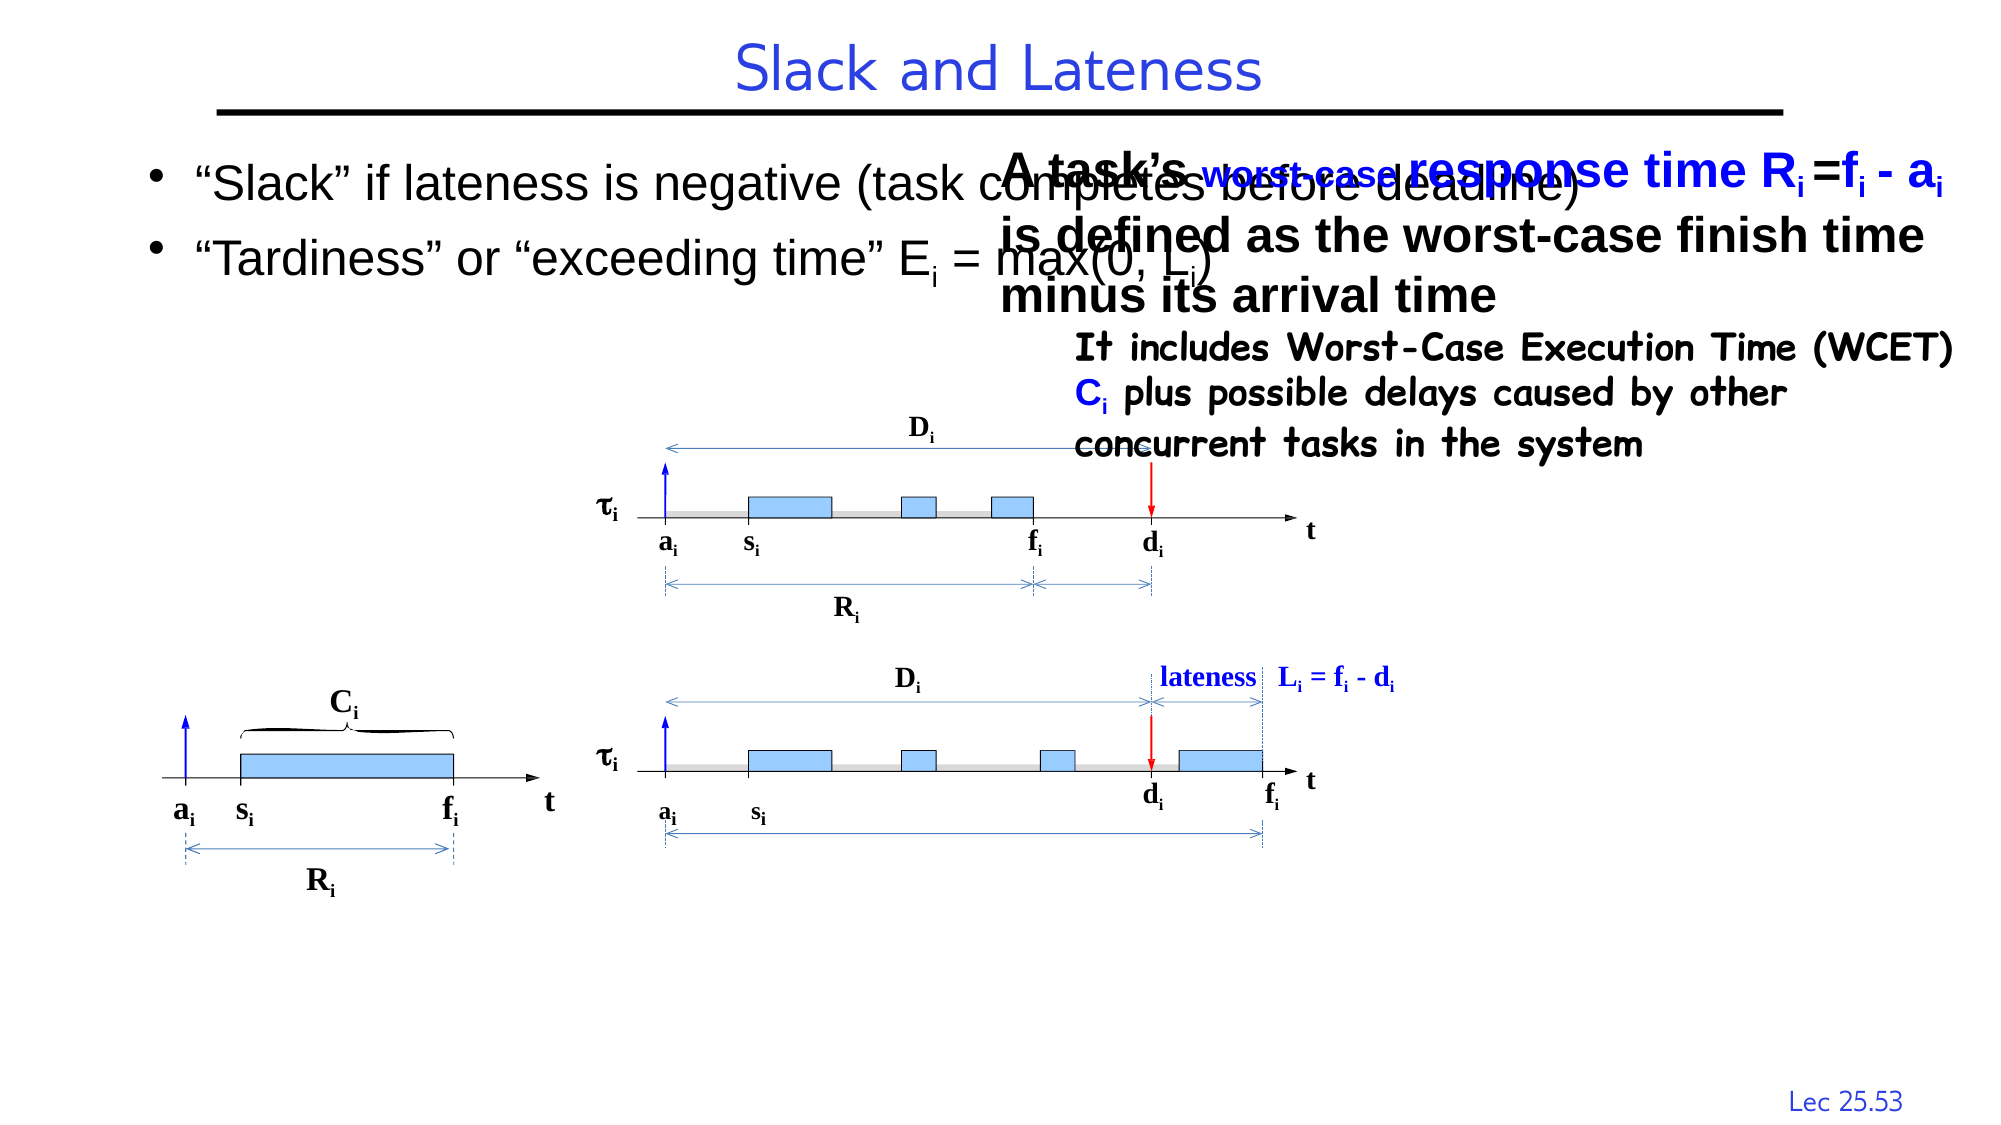

# Slack and Lateness
A task’s worst-case response time Ri =fi - ai is defined as the worst-case finish time minus its arrival time
It includes Worst-Case Execution Time (WCET) Ci plus possible delays caused by other concurrent tasks in the system
“Slack” if lateness is negative (task completes before deadline)
“Tardiness” or “exceeding time” Ei = max(0, Li)
Di

τi

t
ai
si
fi
di

Ri
lateness
Li = fi - di
Di

Ci

τi
t
di	fi
t
ai	si
ai	si	fi

Ri